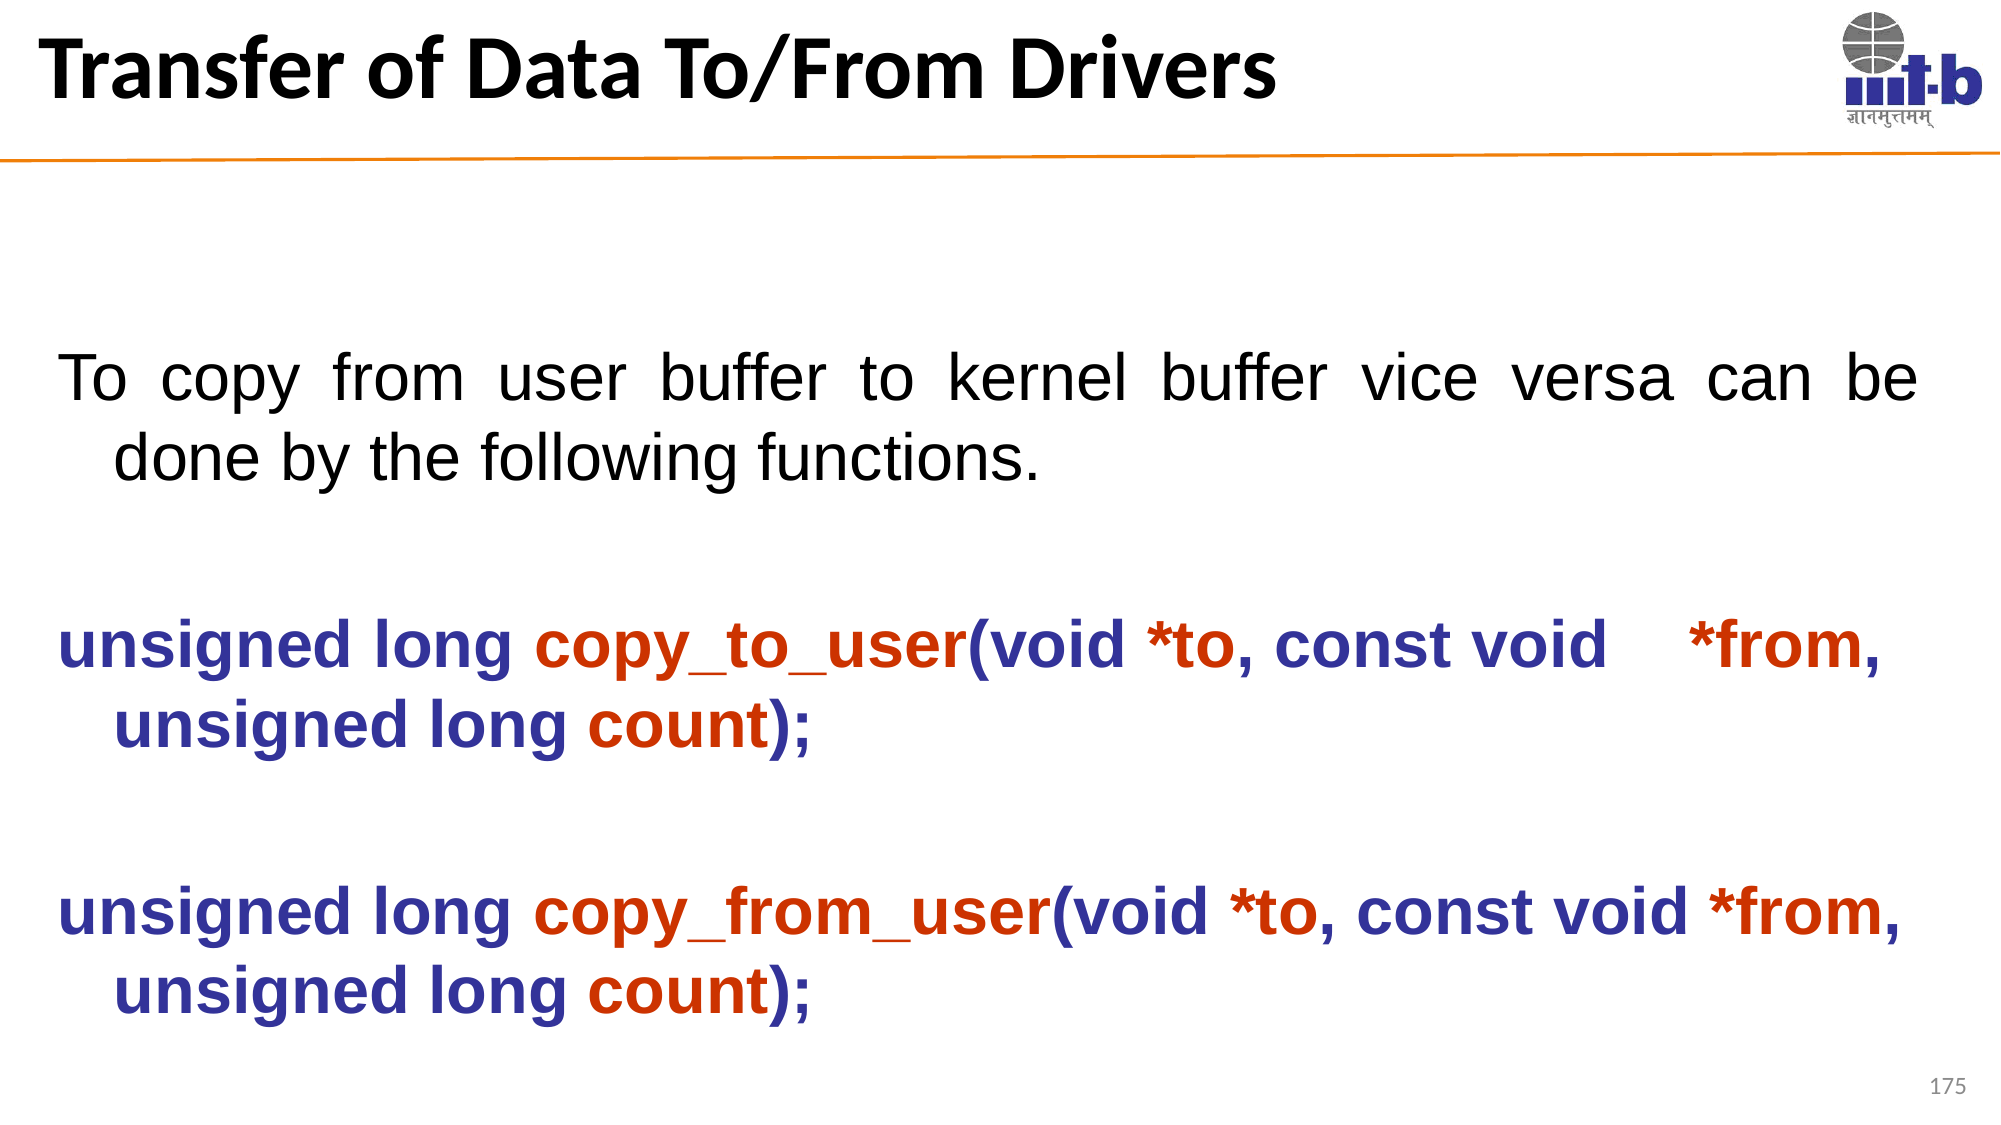

# Transfer of Data To/From Drivers
To copy from user buffer to kernel buffer vice versa can be done by the following functions.

unsigned long copy_to_user(void *to, const void    *from,   unsigned long count);

unsigned long copy_from_user(void *to, const void *from,  unsigned long count);
175